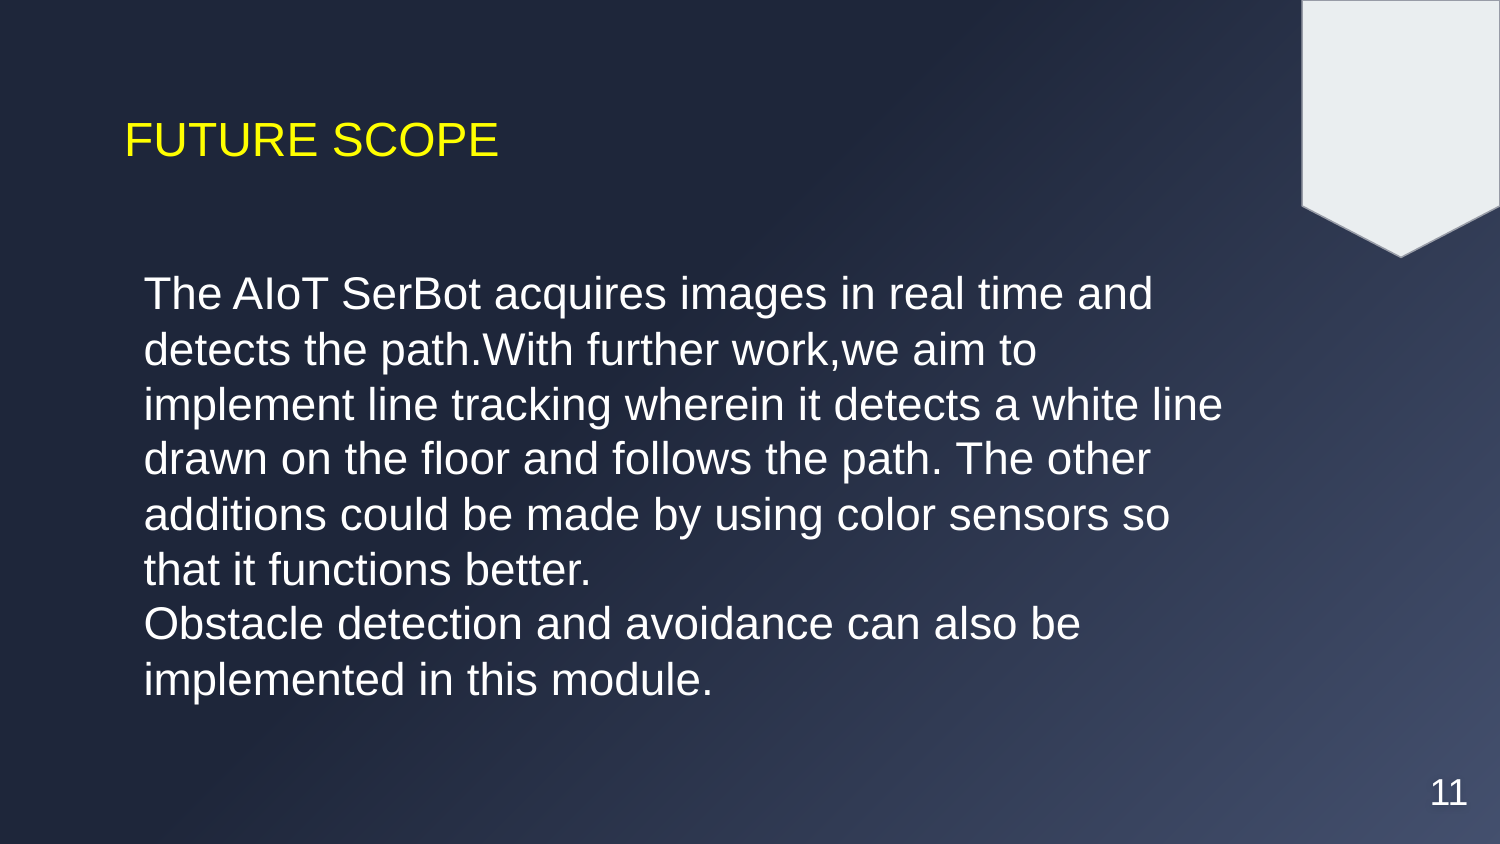

FUTURE SCOPE
The AIoT SerBot acquires images in real time and detects the path.With further work,we aim to implement line tracking wherein it detects a white line drawn on the floor and follows the path. The other additions could be made by using color sensors so that it functions better.
Obstacle detection and avoidance can also be implemented in this module.
11